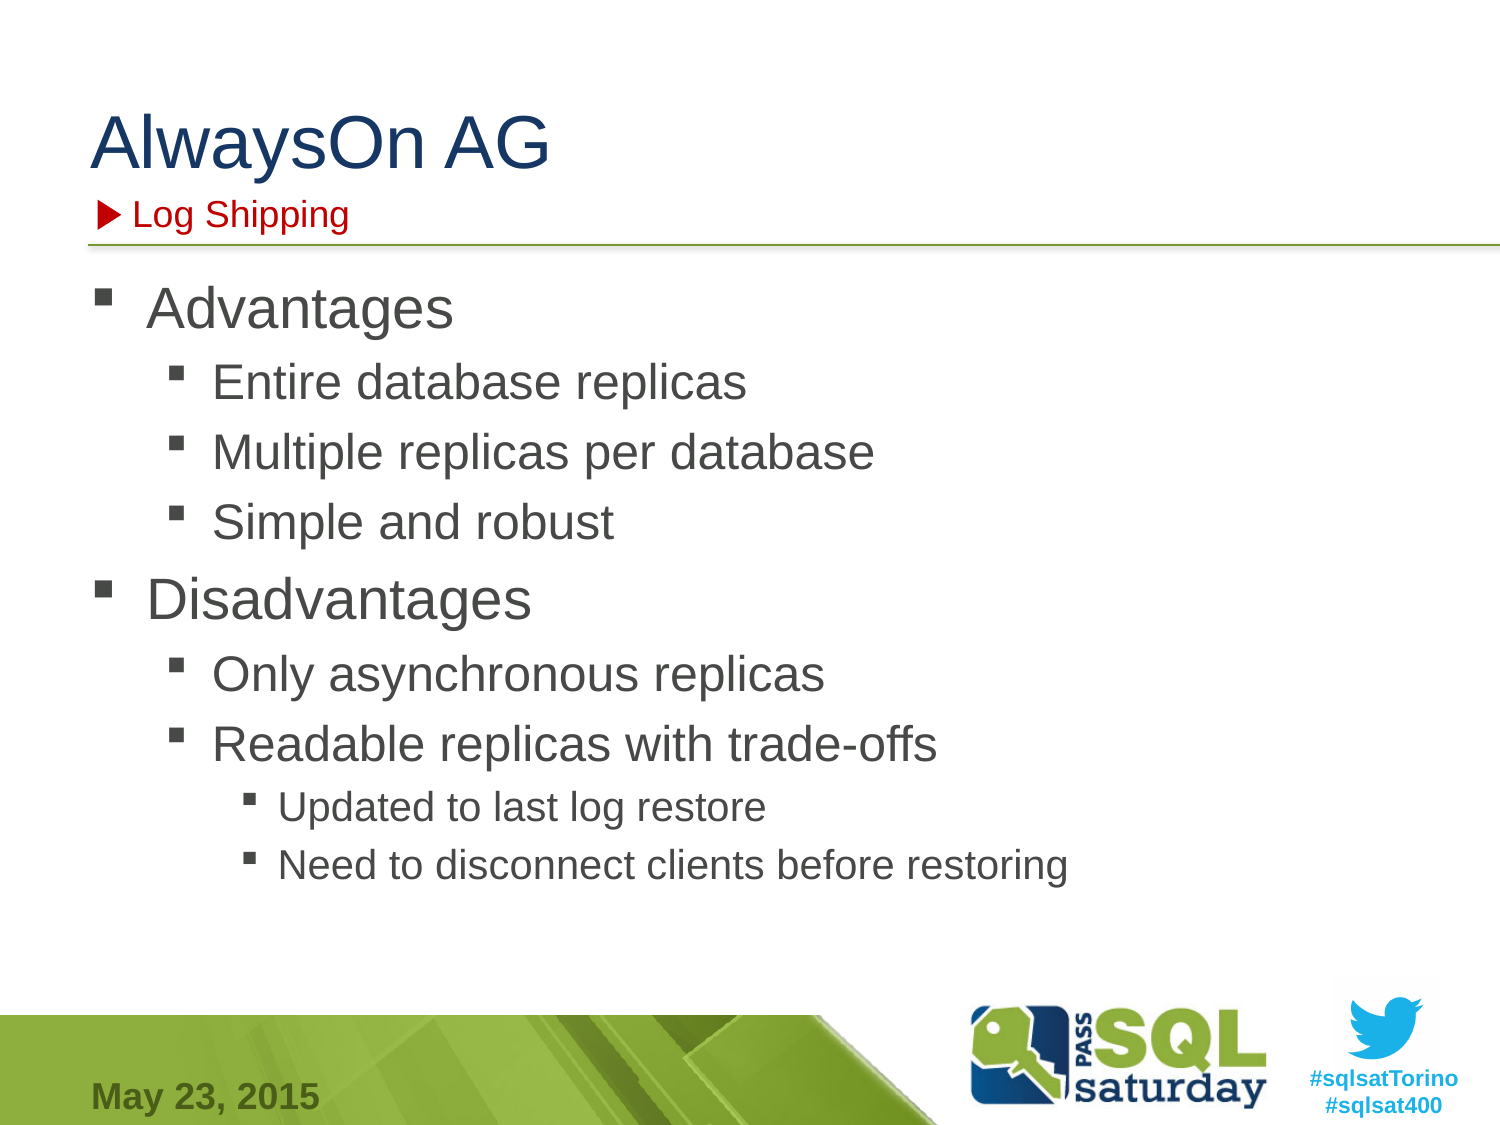

# AlwaysOn AG
Log Shipping
Advantages
Entire database replicas
Multiple replicas per database
Simple and robust
Disadvantages
Only asynchronous replicas
Readable replicas with trade-offs
Updated to last log restore
Need to disconnect clients before restoring